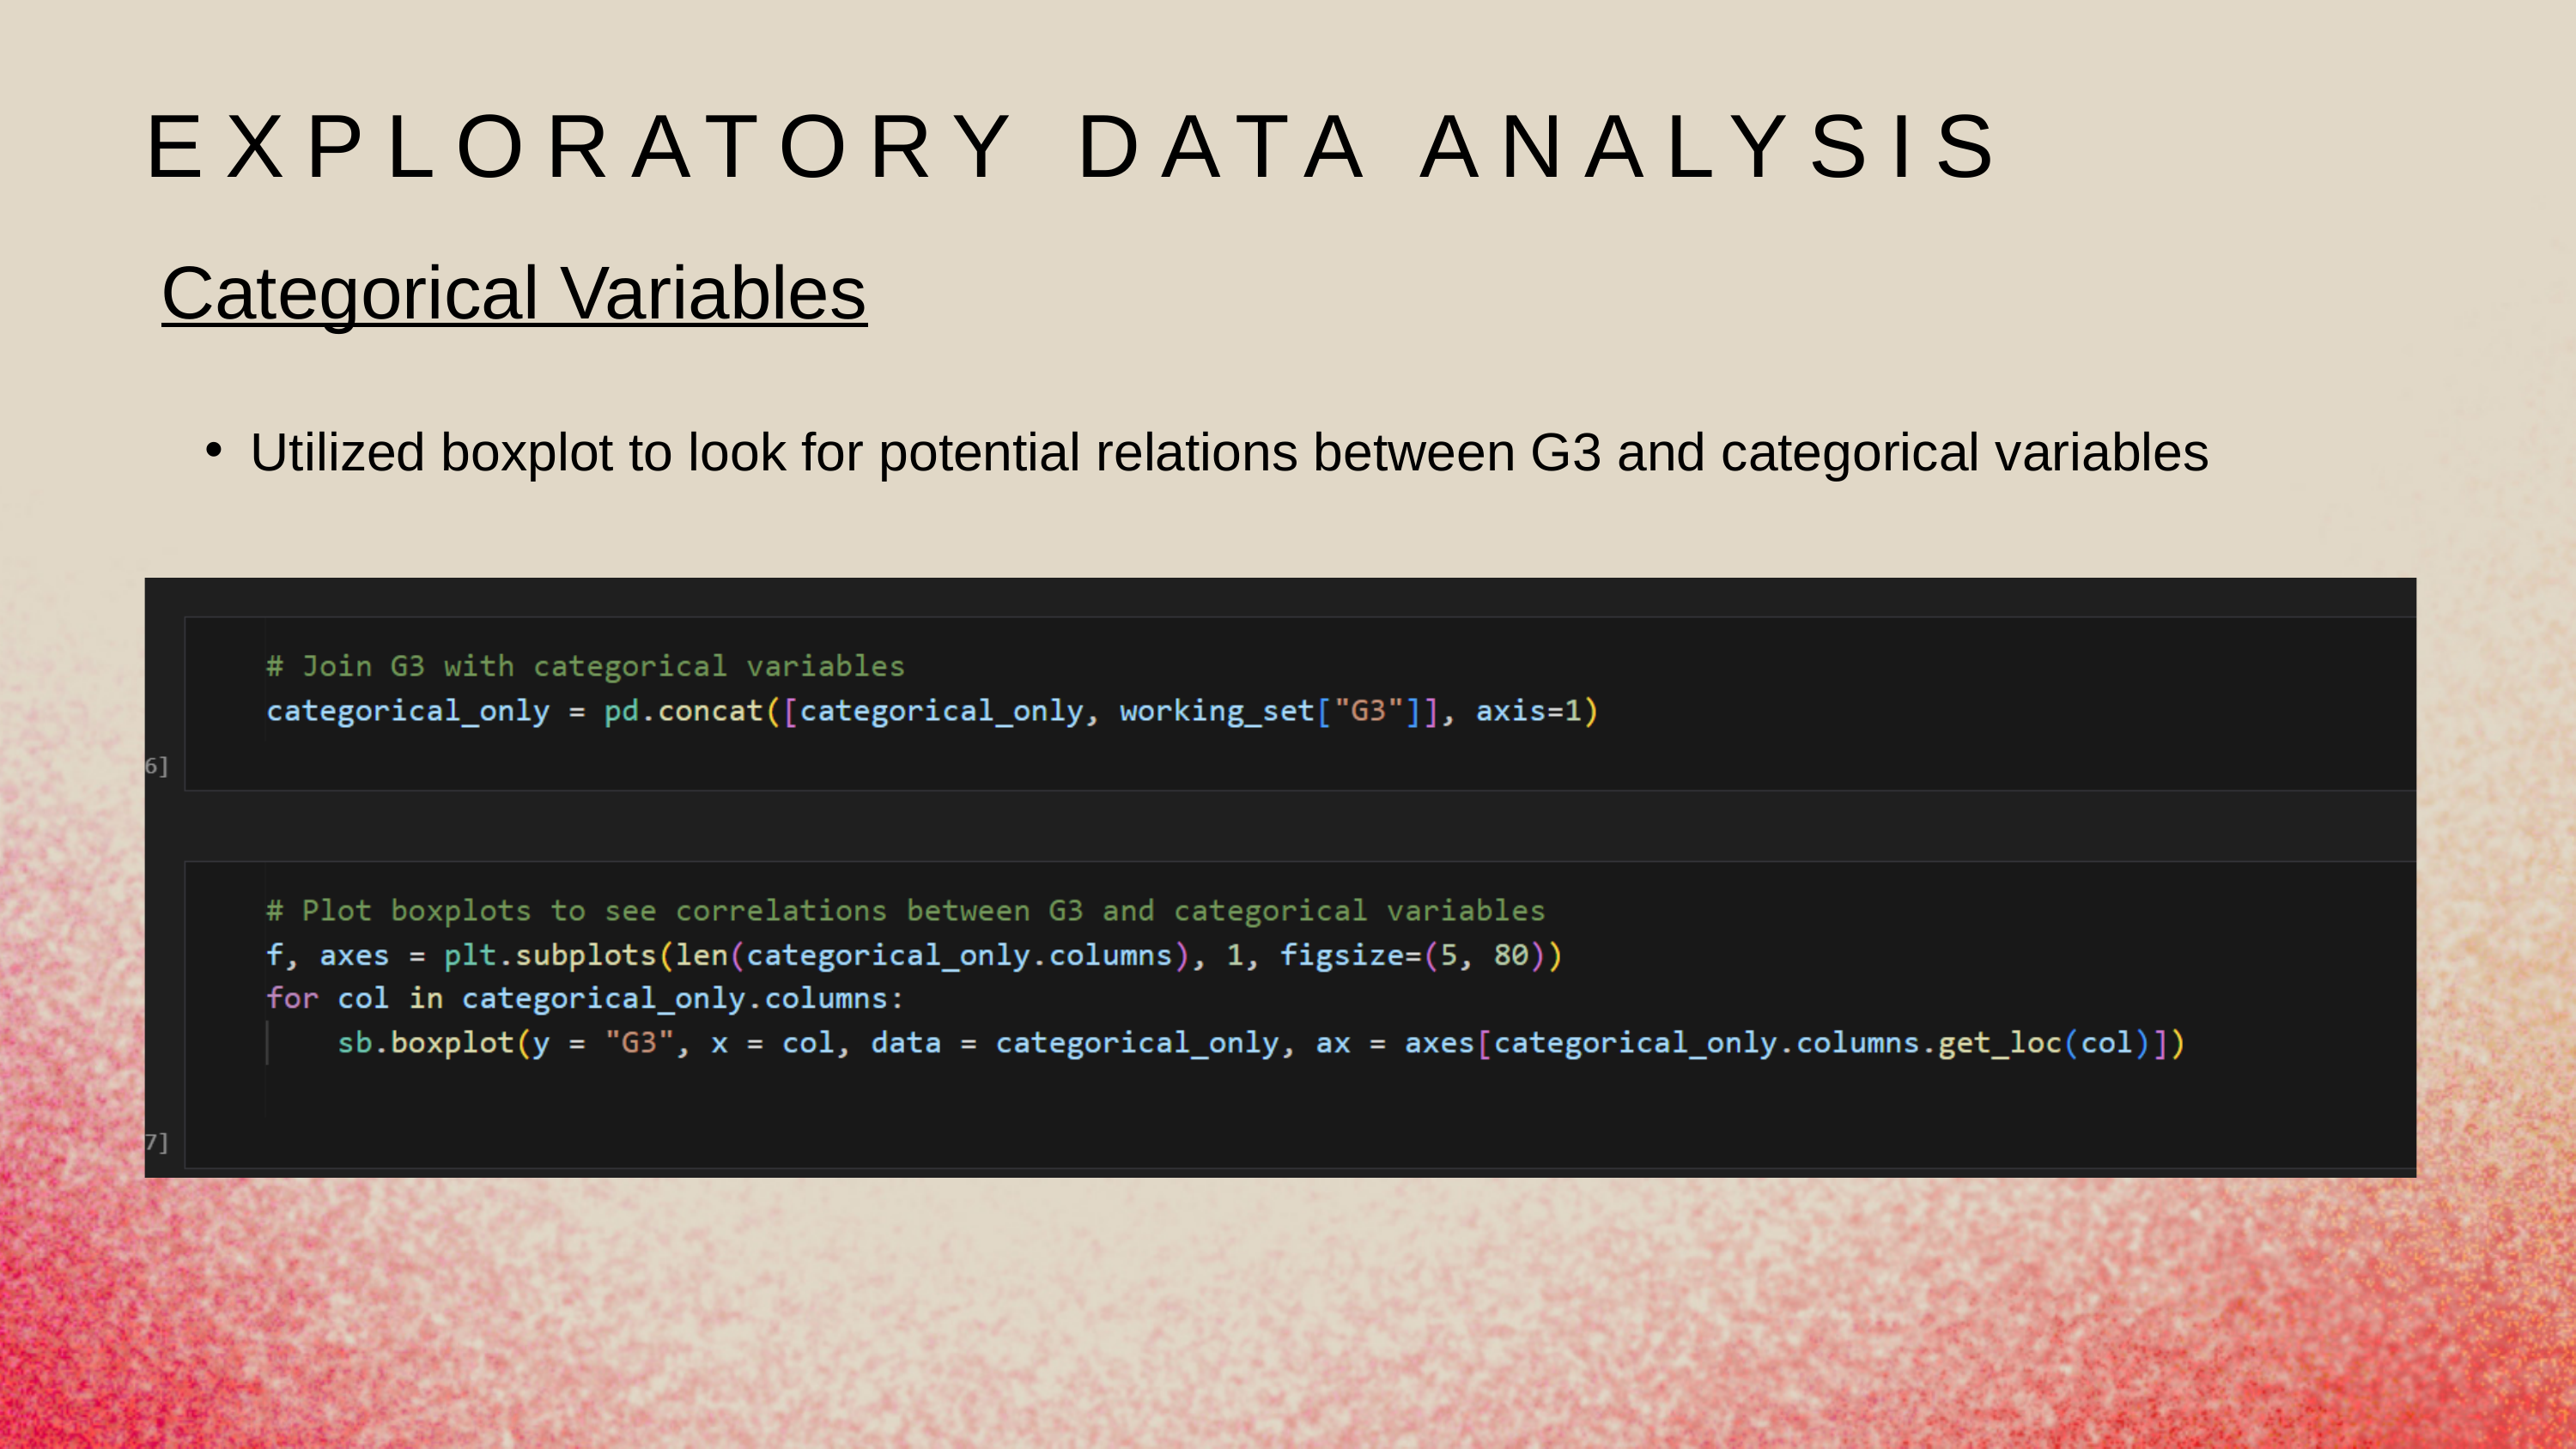

EXPLORATORY DATA ANALYSIS
Categorical Variables
Utilized boxplot to look for potential relations between G3 and categorical variables